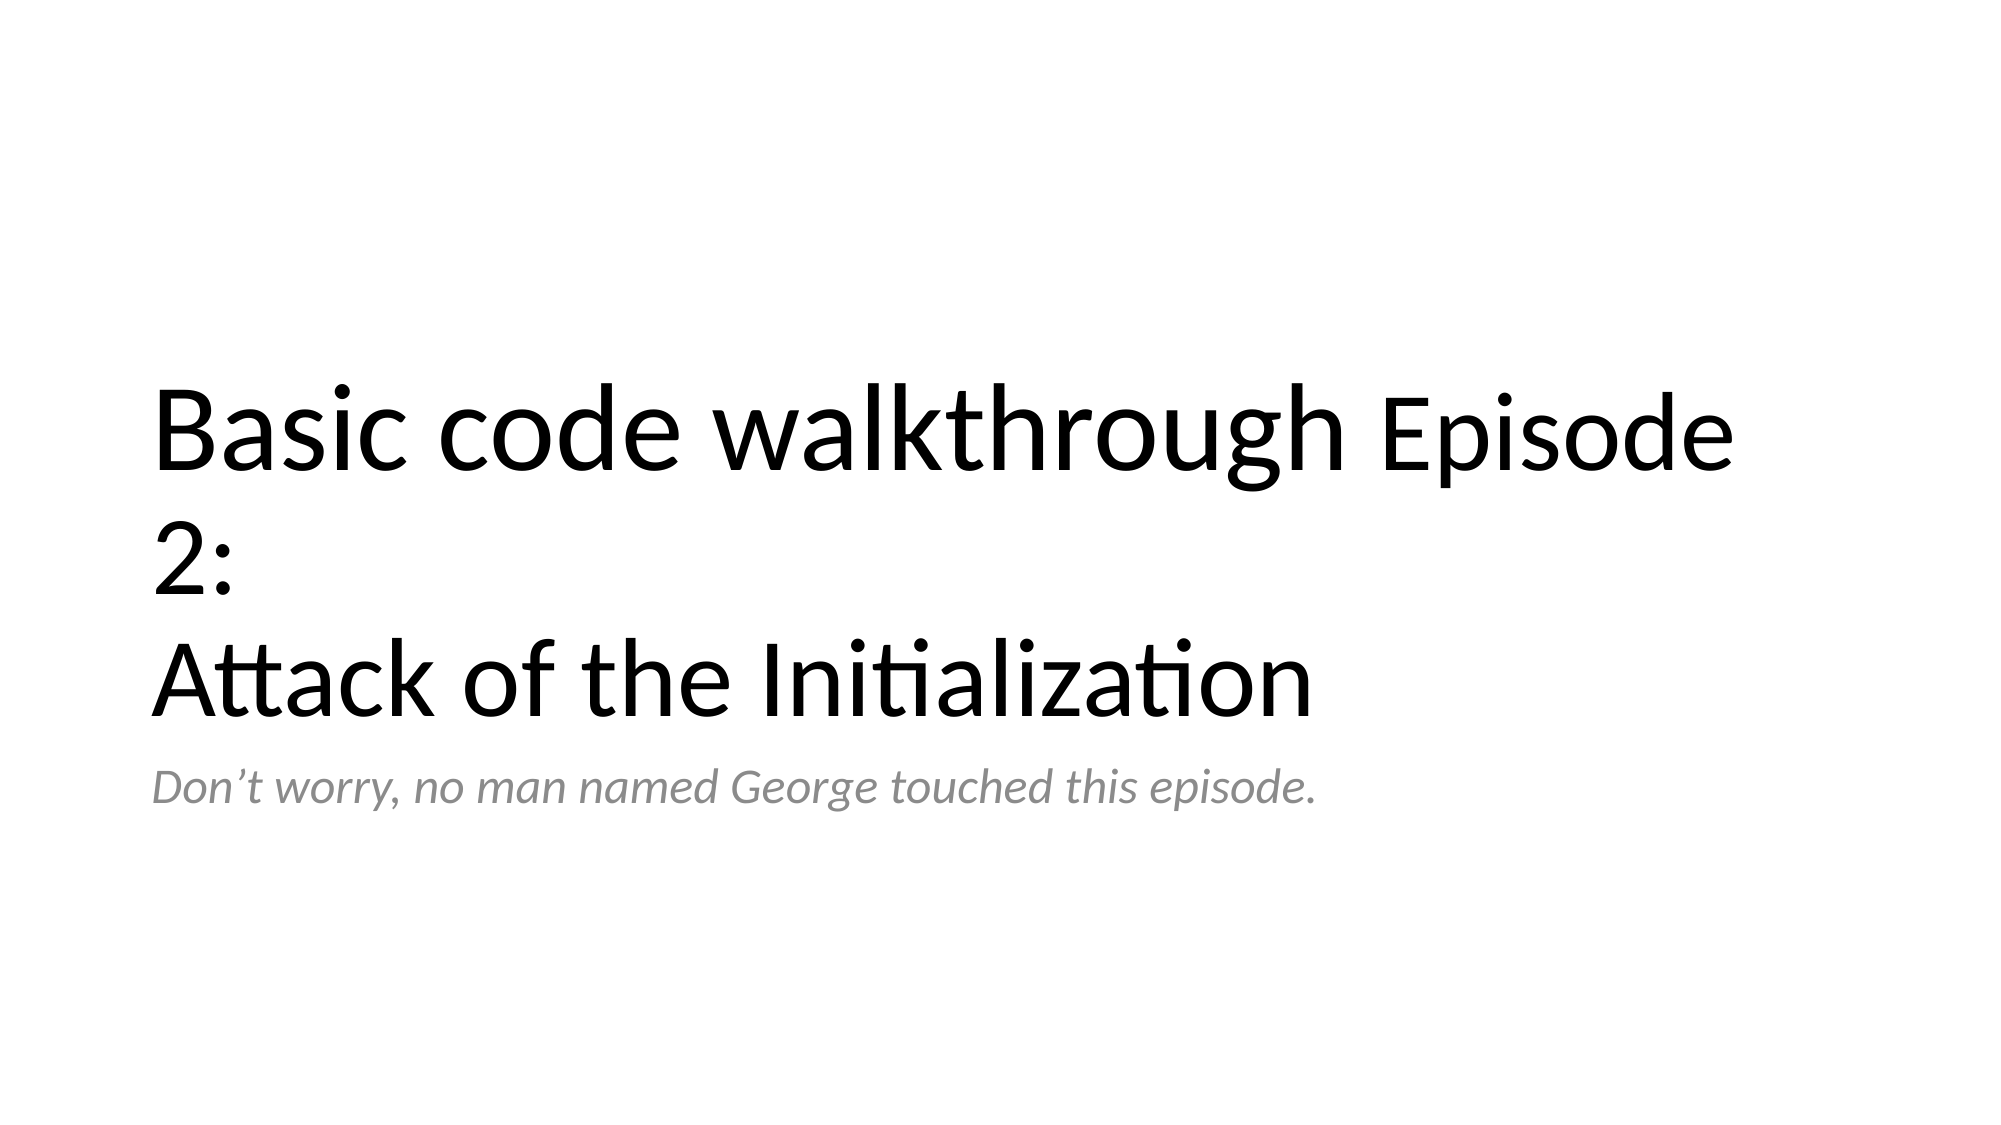

# Basic code walkthrough Episode 2: Attack of the Initialization
Don’t worry, no man named George touched this episode.